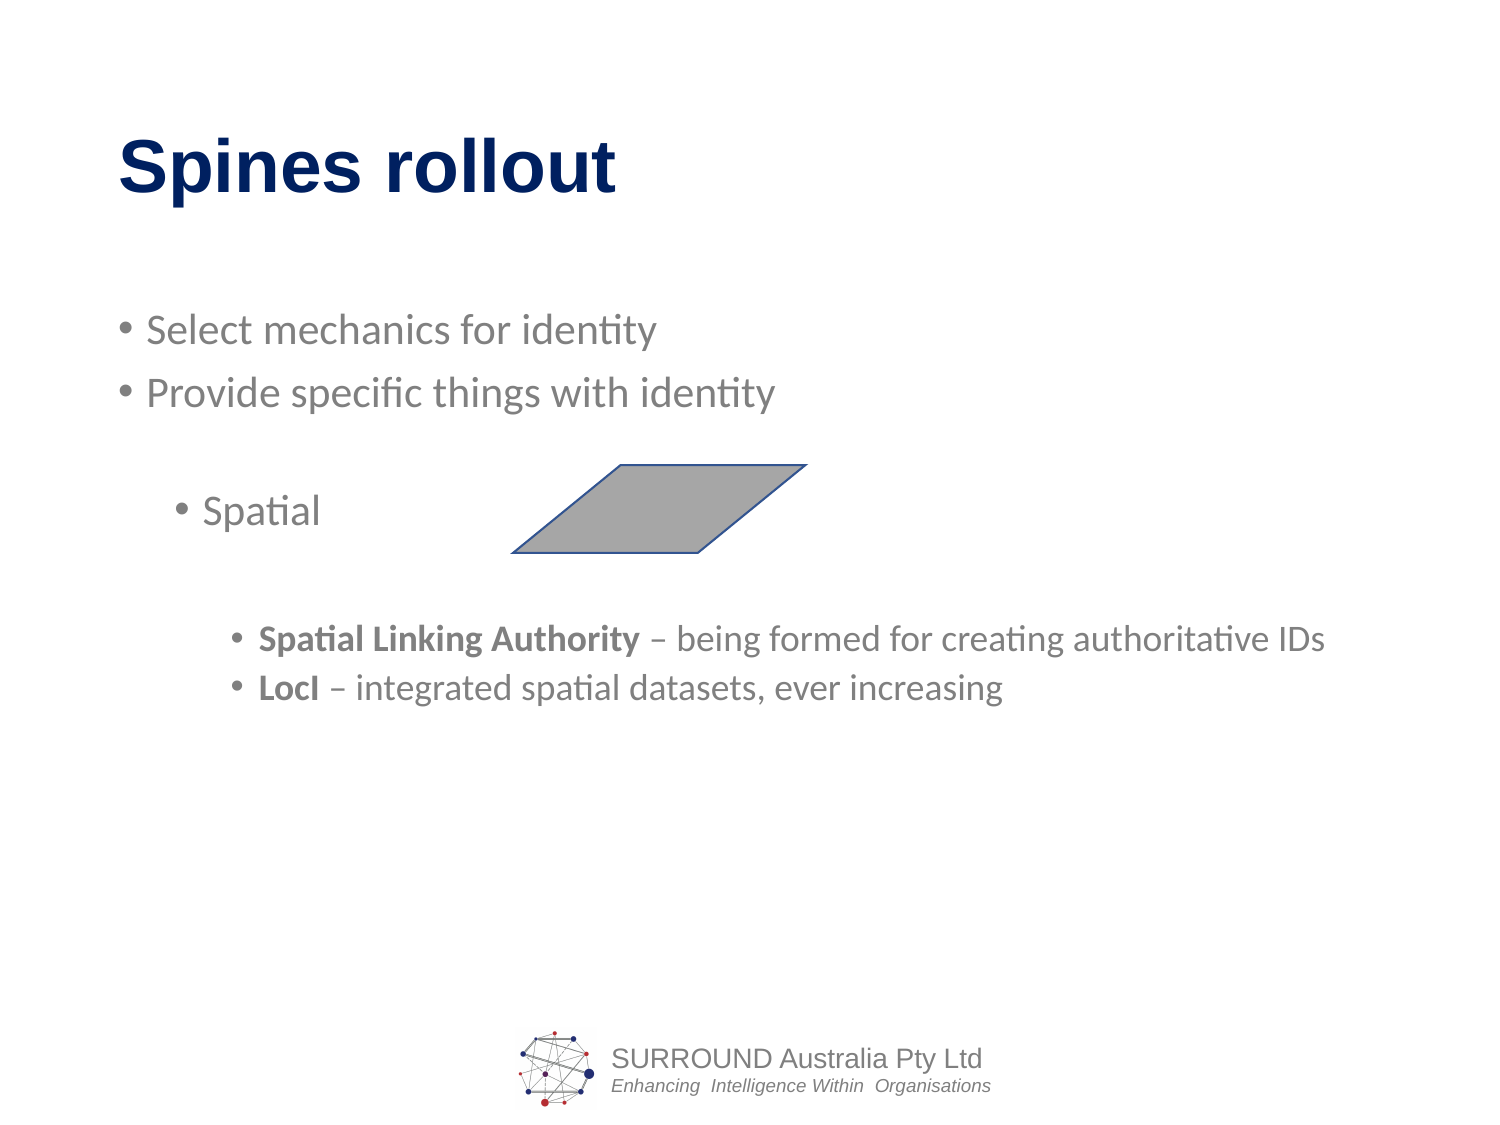

# Spines rollout
Select mechanics for identity
Provide specific things with identity

Spatial

Spatial Linking Authority – being formed for creating authoritative IDs
LocI – integrated spatial datasets, ever increasing